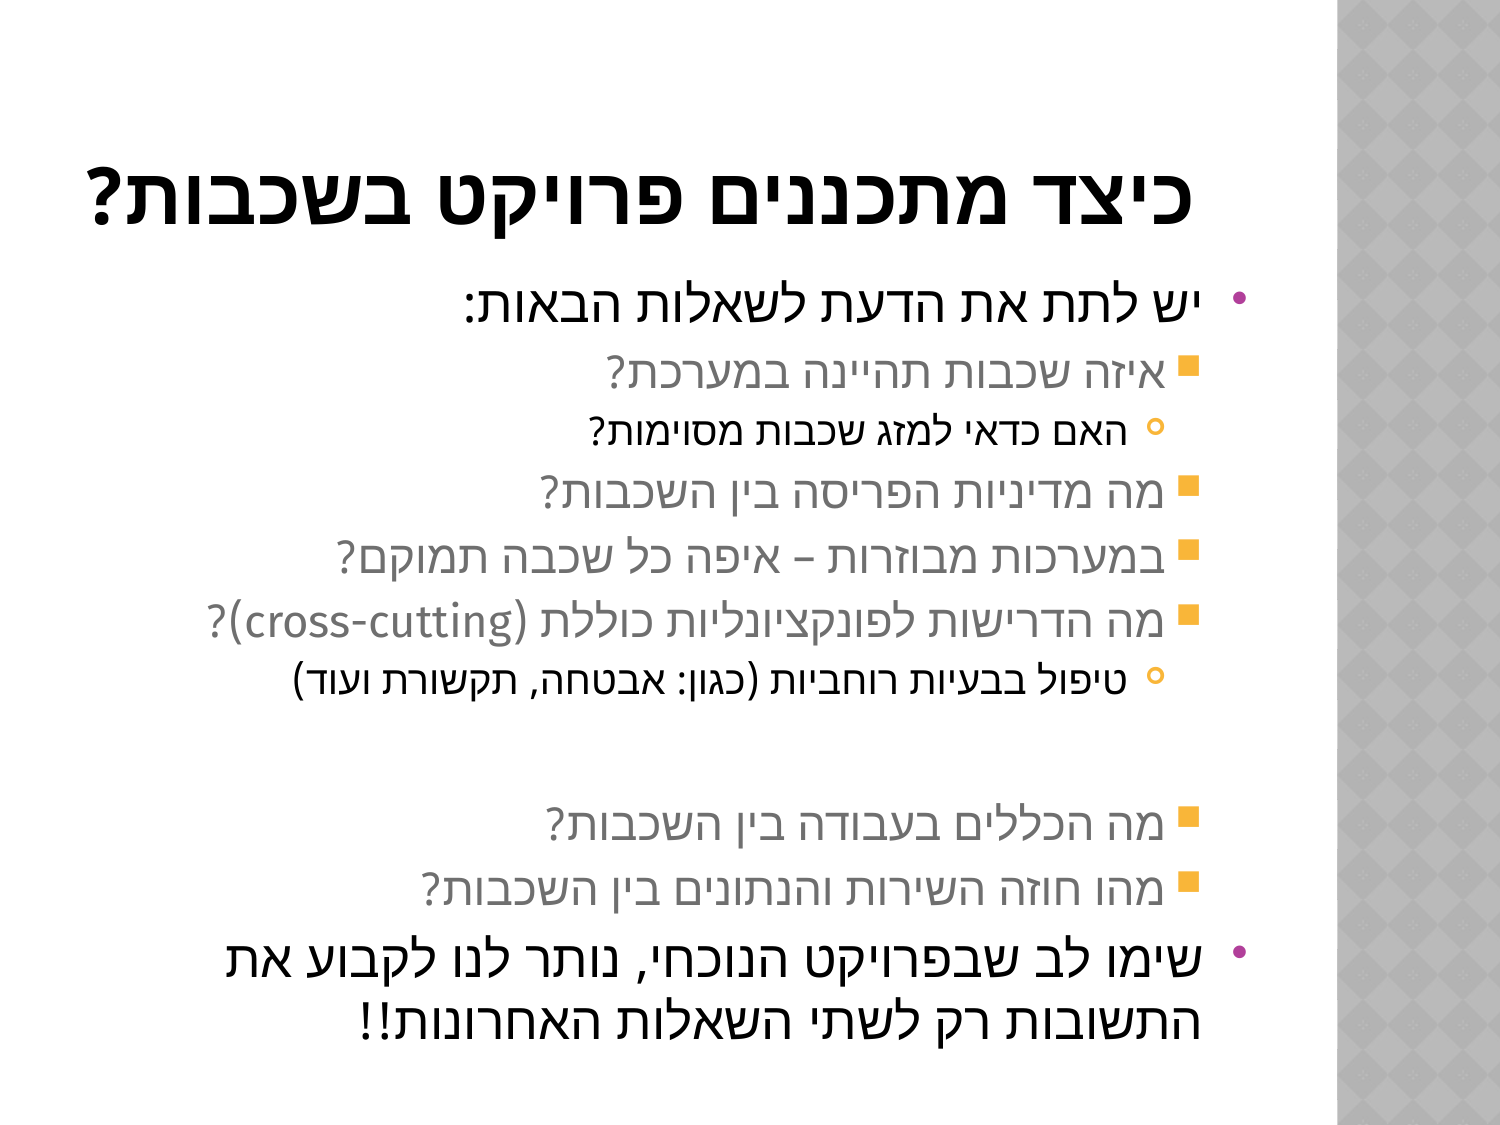

# כיצד מתכננים פרויקט בשכבות?
יש לתת את הדעת לשאלות הבאות:
איזה שכבות תהיינה במערכת?
האם כדאי למזג שכבות מסוימות?
מה מדיניות הפריסה בין השכבות?
במערכות מבוזרות – איפה כל שכבה תמוקם?
מה הדרישות לפונקציונליות כוללת (cross-cutting)?
טיפול בבעיות רוחביות (כגון: אבטחה, תקשורת ועוד)

מה הכללים בעבודה בין השכבות?
מהו חוזה השירות והנתונים בין השכבות?
שימו לב שבפרויקט הנוכחי, נותר לנו לקבוע את התשובות רק לשתי השאלות האחרונות!!